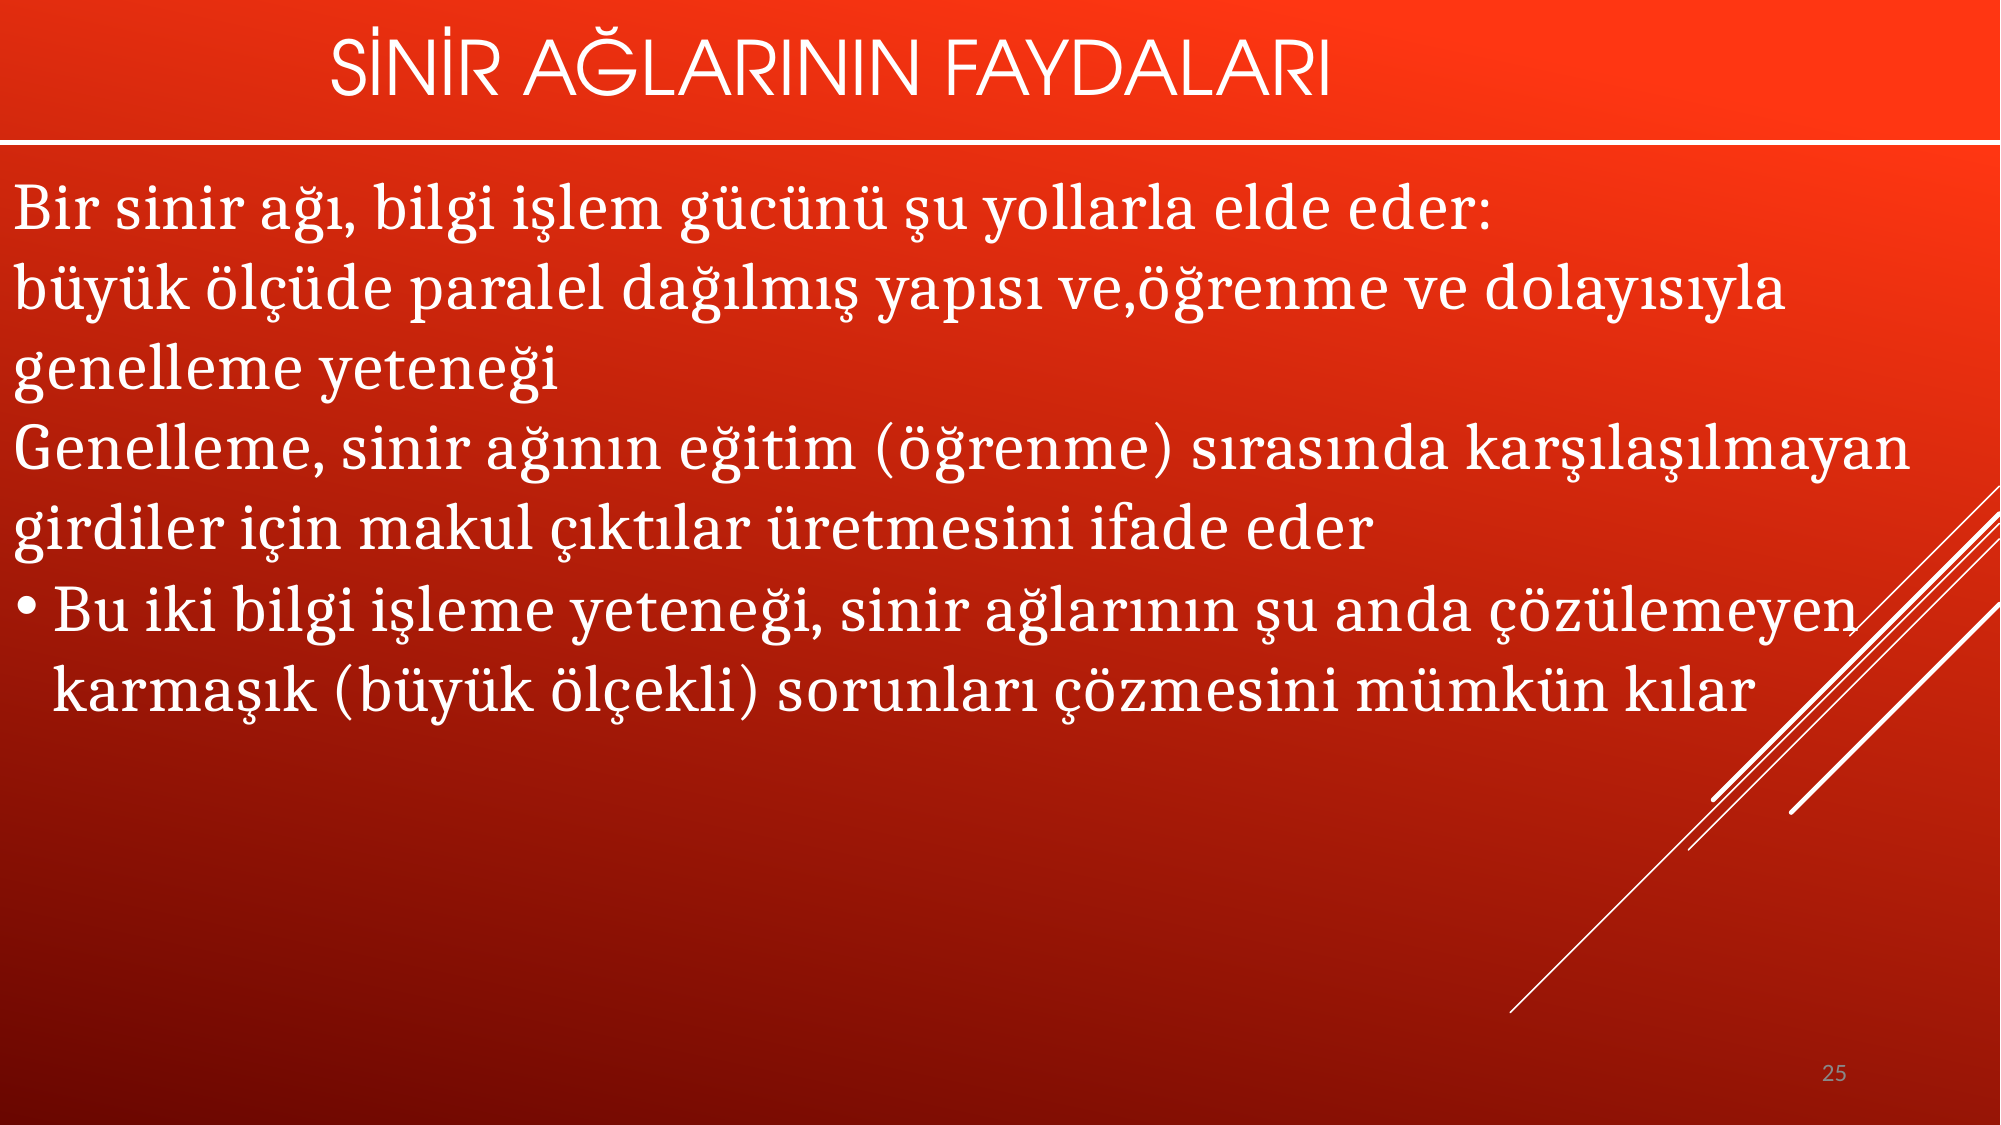

# Sinir Ağlarının Faydaları

Bir sinir ağı, bilgi işlem gücünü şu yollarla elde eder:
büyük ölçüde paralel dağılmış yapısı ve,öğrenme ve dolayısıyla genelleme yeteneği
Genelleme, sinir ağının eğitim (öğrenme) sırasında karşılaşılmayan girdiler için makul çıktılar üretmesini ifade eder
Bu iki bilgi işleme yeteneği, sinir ağlarının şu anda çözülemeyen karmaşık (büyük ölçekli) sorunları çözmesini mümkün kılar
25